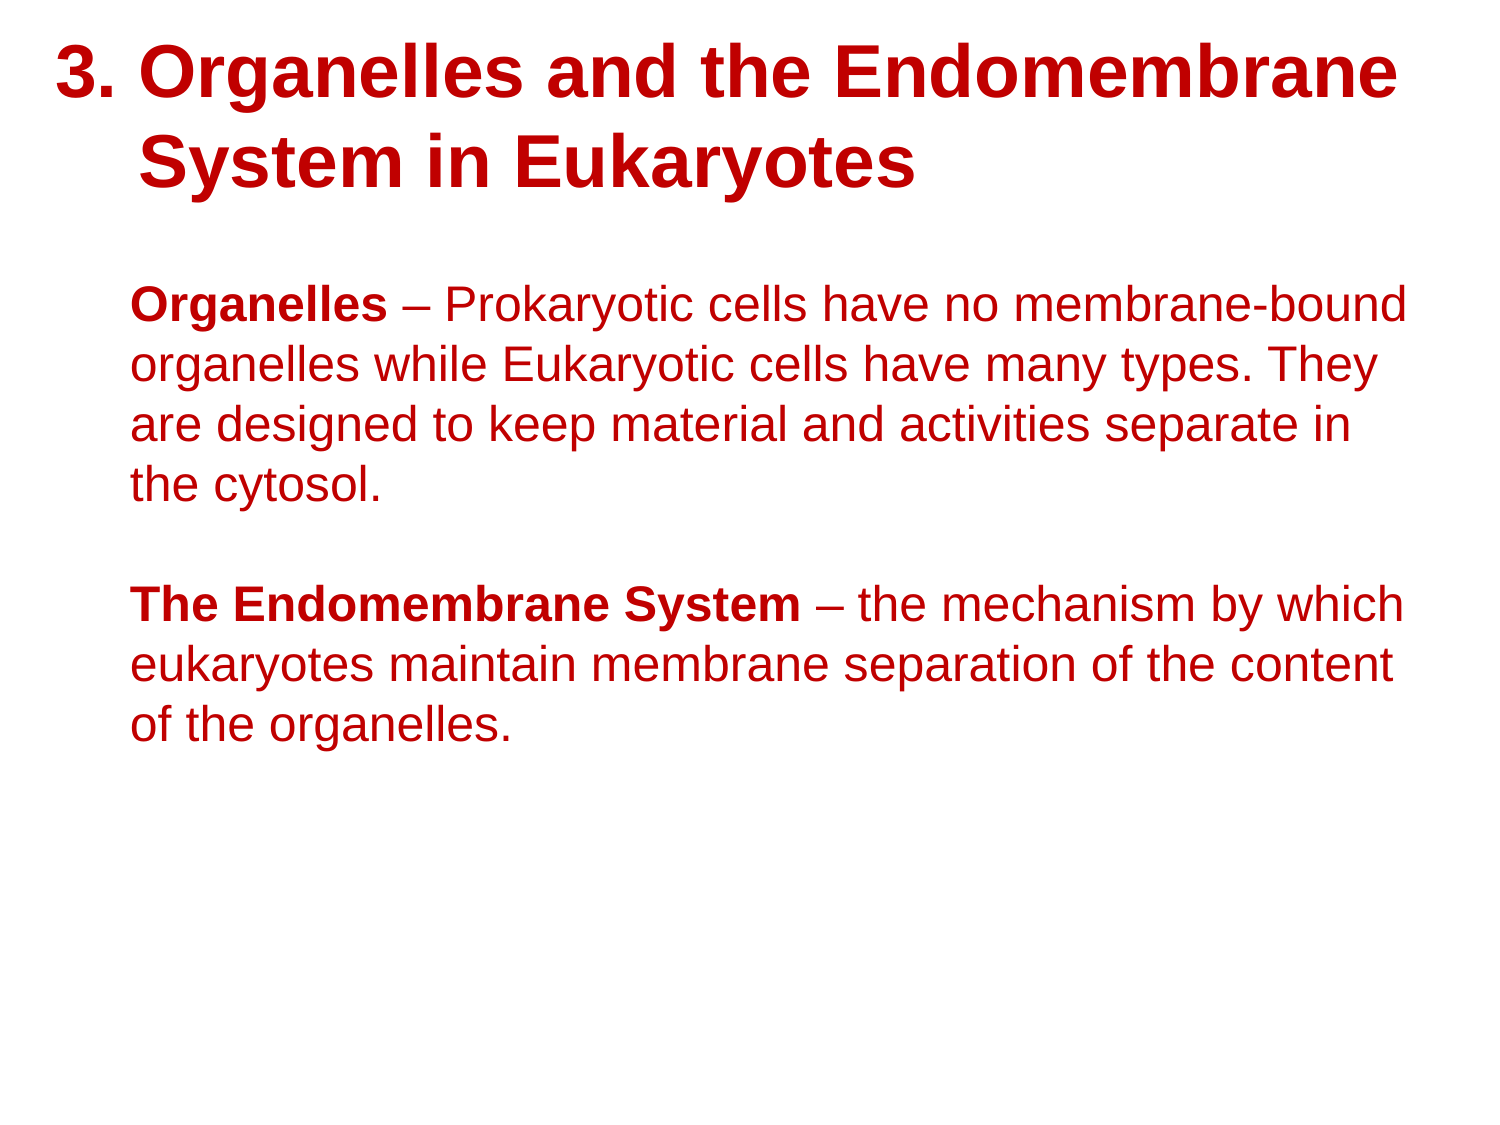

3. Organelles and the Endomembrane
    System in Eukaryotes
Organelles – Prokaryotic cells have no membrane-bound organelles while Eukaryotic cells have many types. They are designed to keep material and activities separate in the cytosol.

The Endomembrane System – the mechanism by which eukaryotes maintain membrane separation of the content of the organelles.